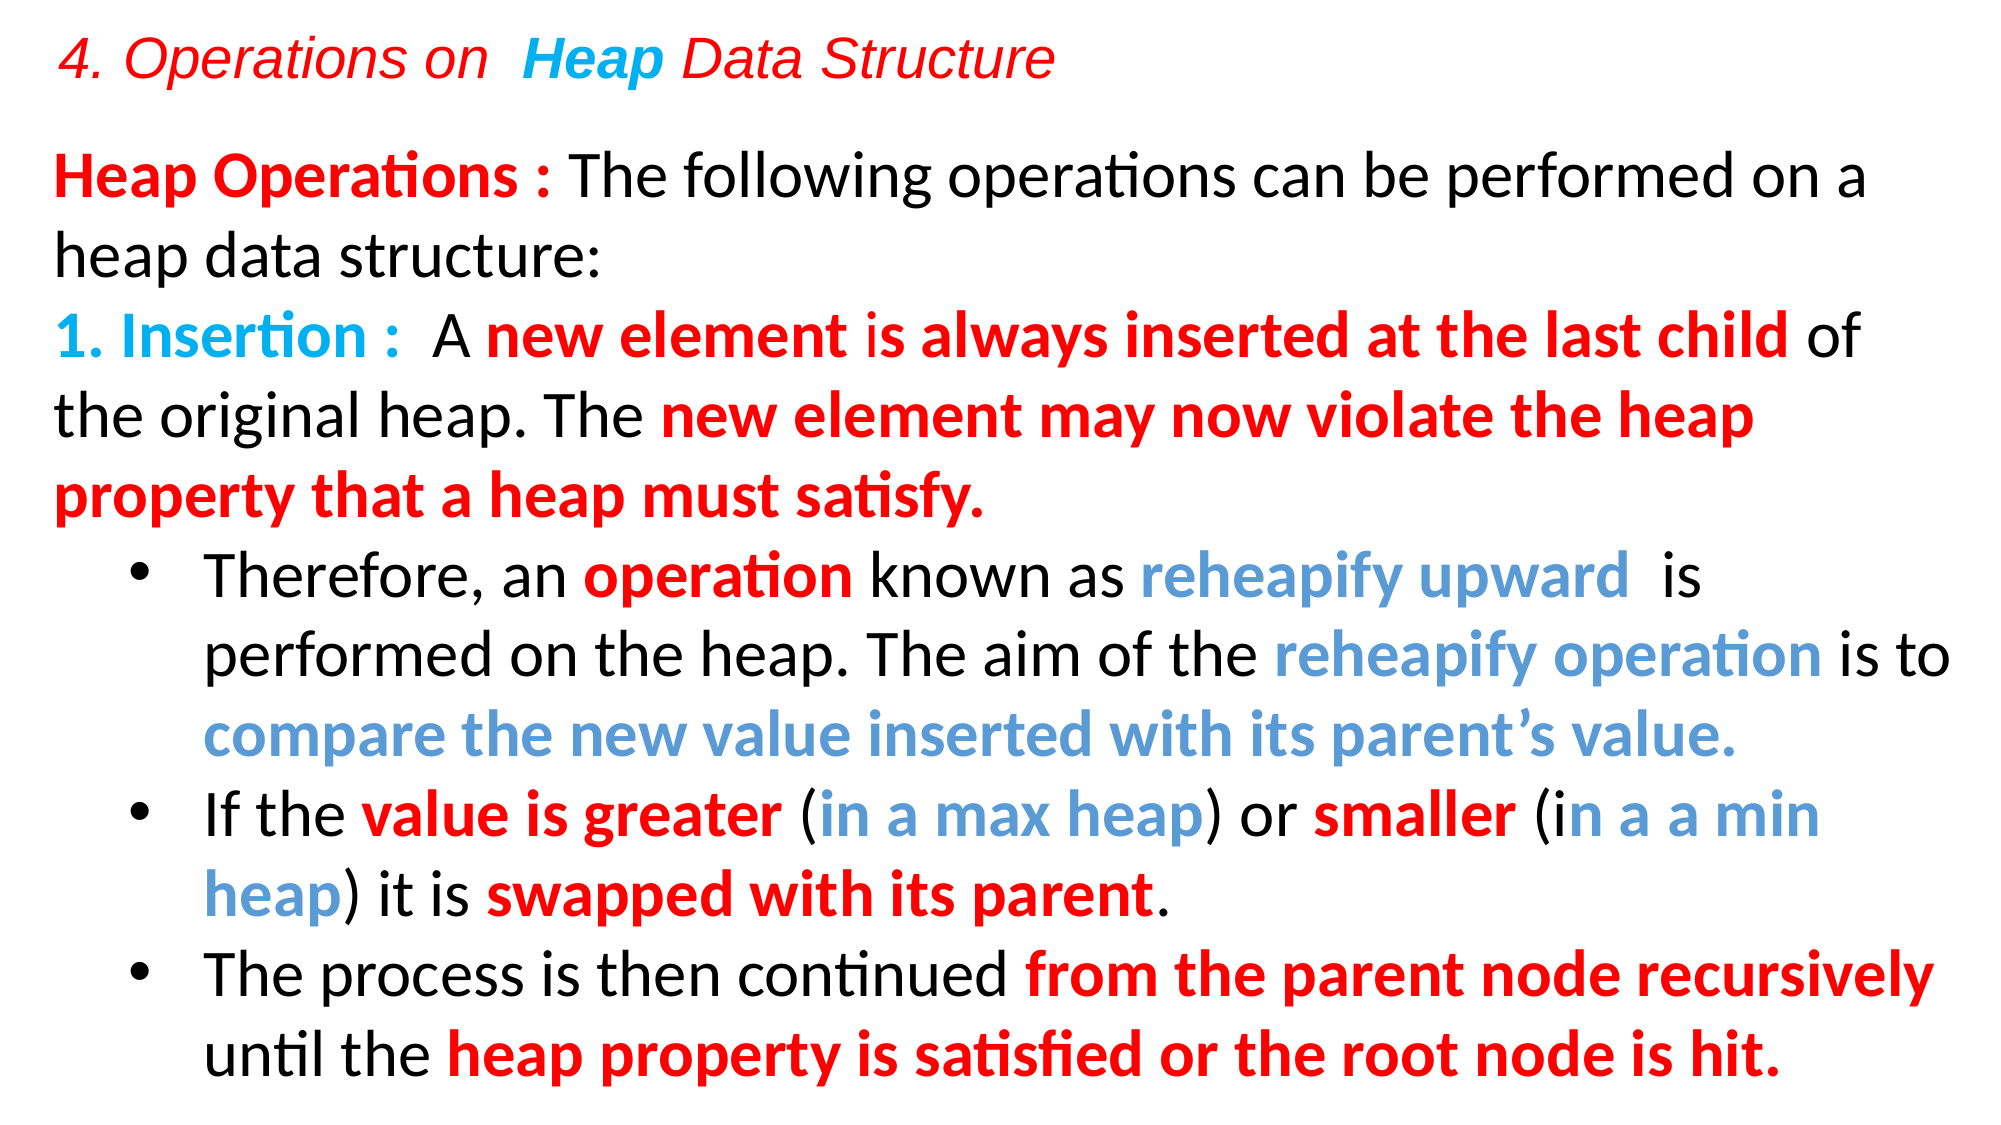

4. Operations on  Heap Data Structure
Heap Operations : The following operations can be performed on a heap data structure:
1. Insertion :  A new element is always inserted at the last child of the original heap. The new element may now violate the heap property that a heap must satisfy.
Therefore, an operation known as reheapify upward  is performed on the heap. The aim of the reheapify operation is to compare the new value inserted with its parent’s value.
If the value is greater (in a max heap) or smaller (in a a min heap) it is swapped with its parent.
The process is then continued from the parent node recursively until the heap property is satisfied or the root node is hit.